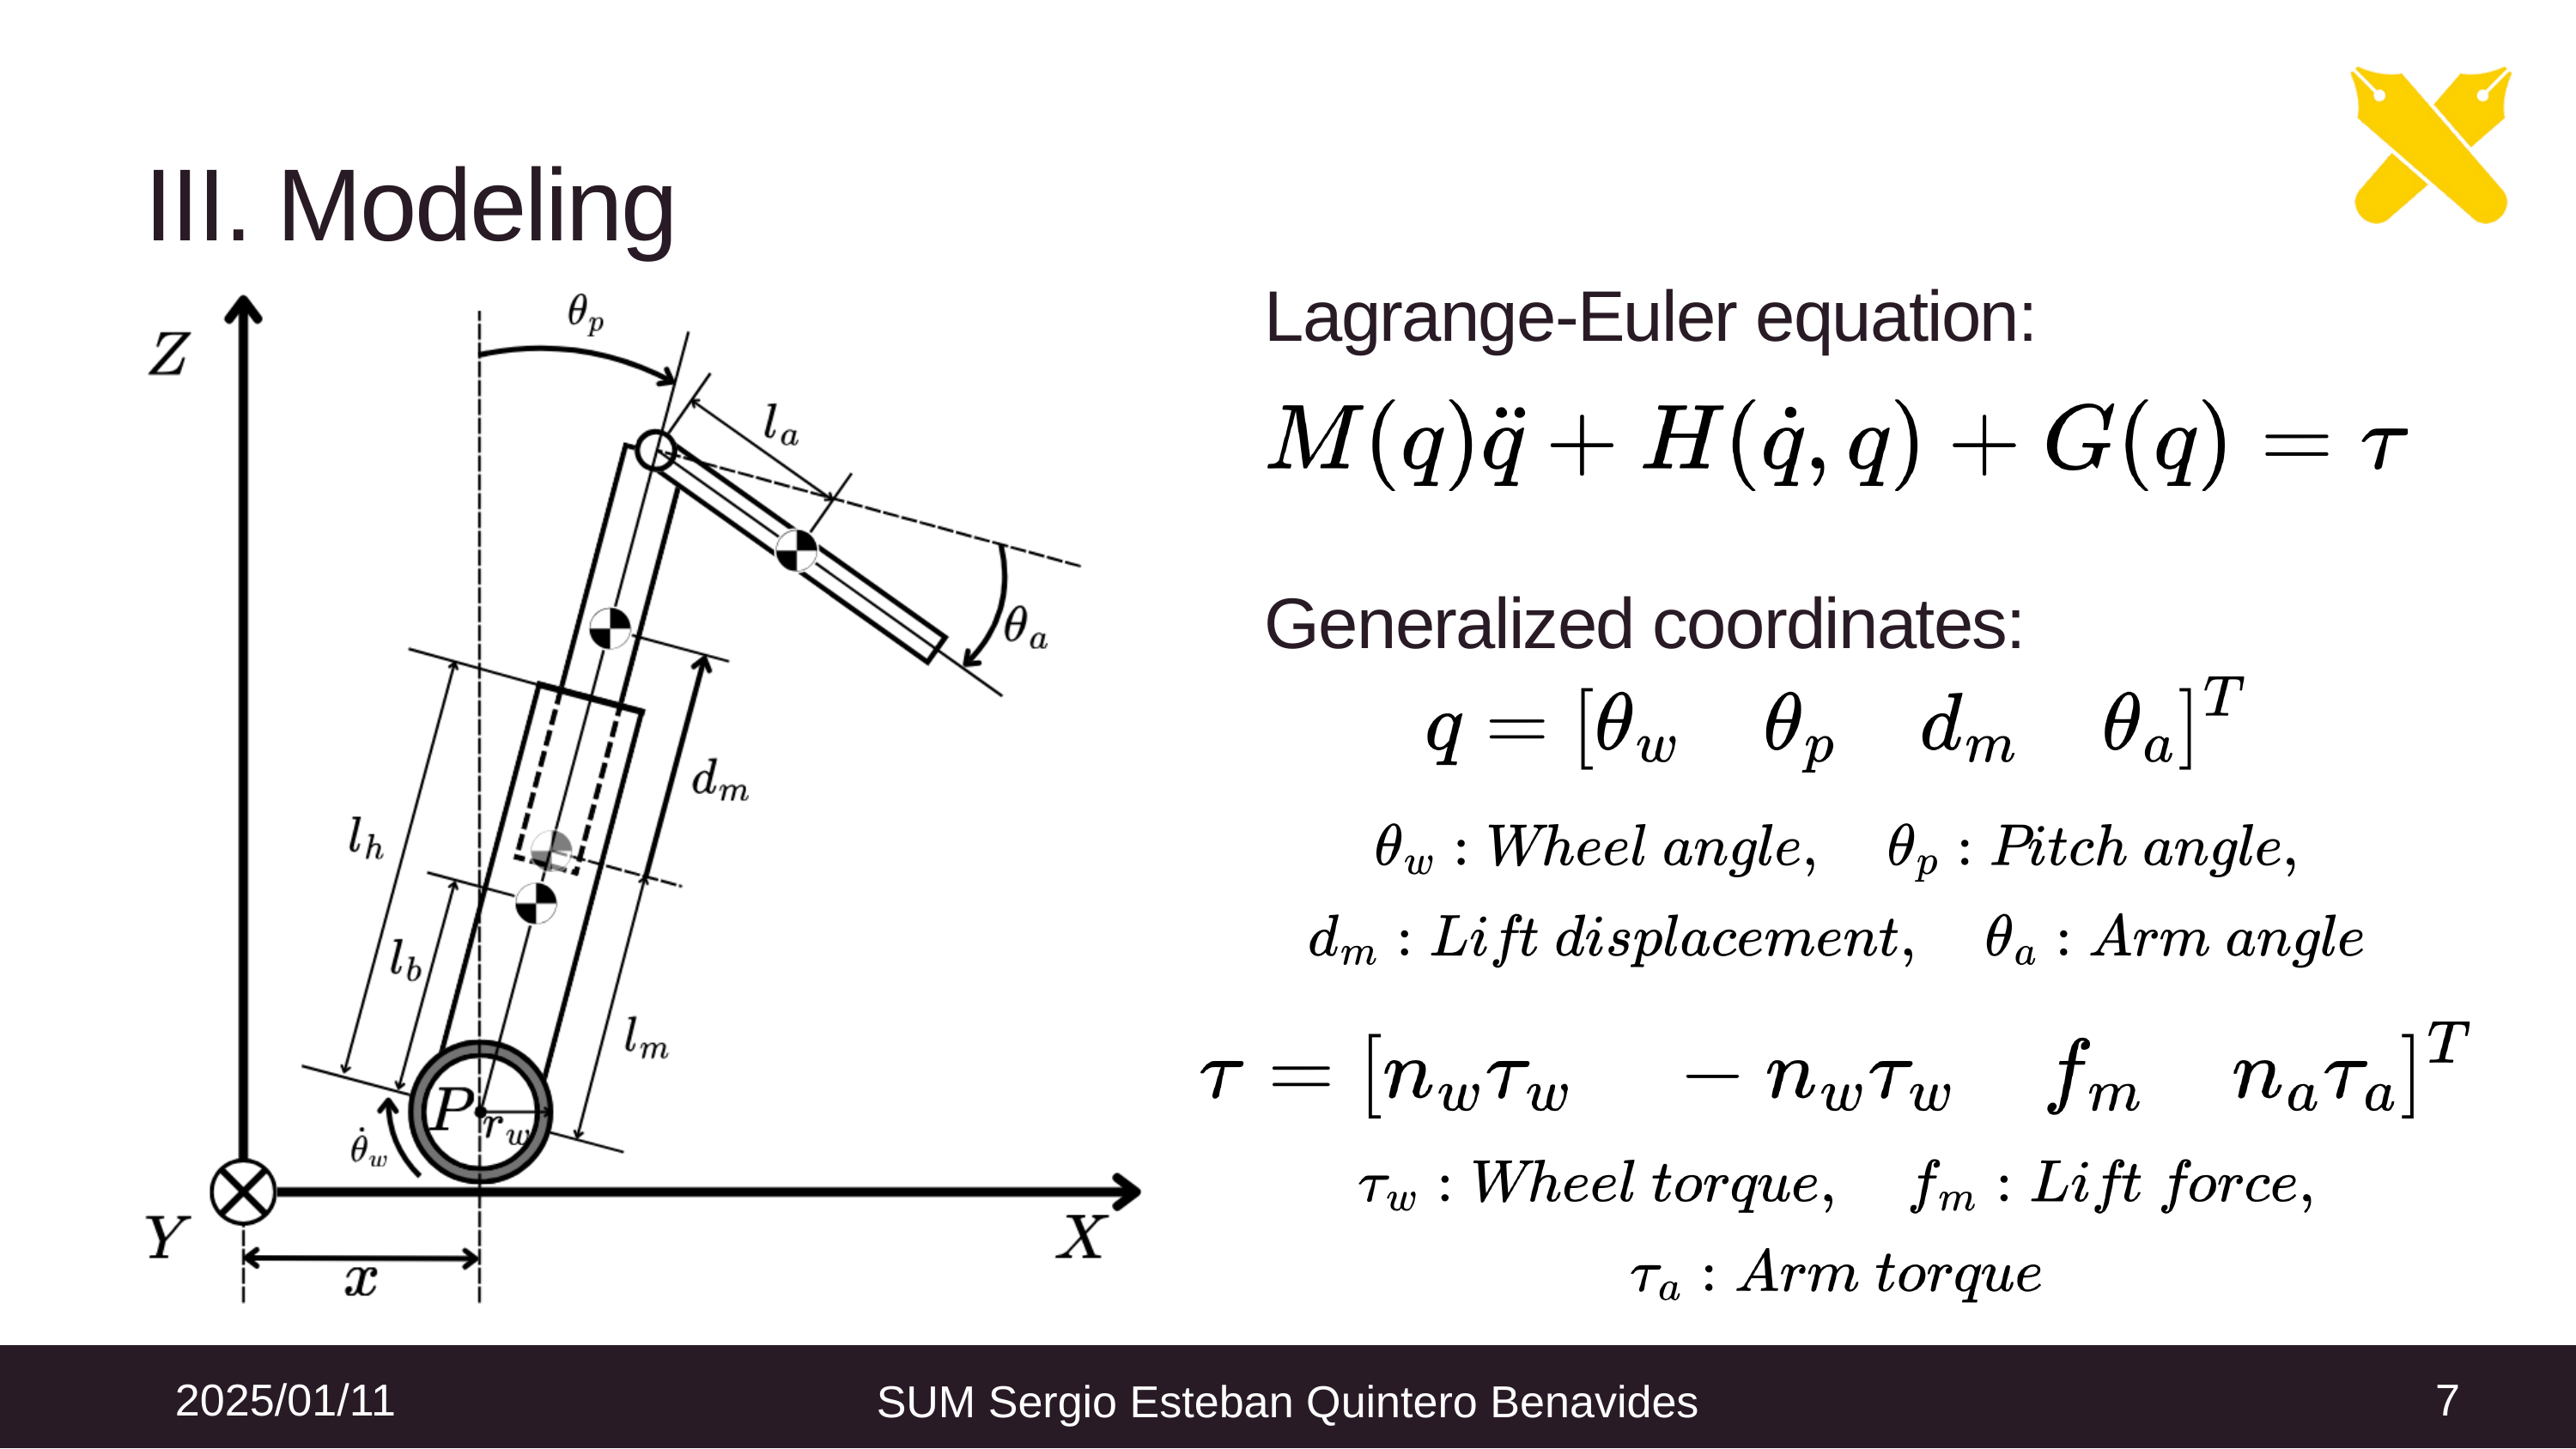

III. Modeling
Lagrange-Euler equation:

Generalized coordinates:

2025/01/11
7
SUM Sergio Esteban Quintero Benavides